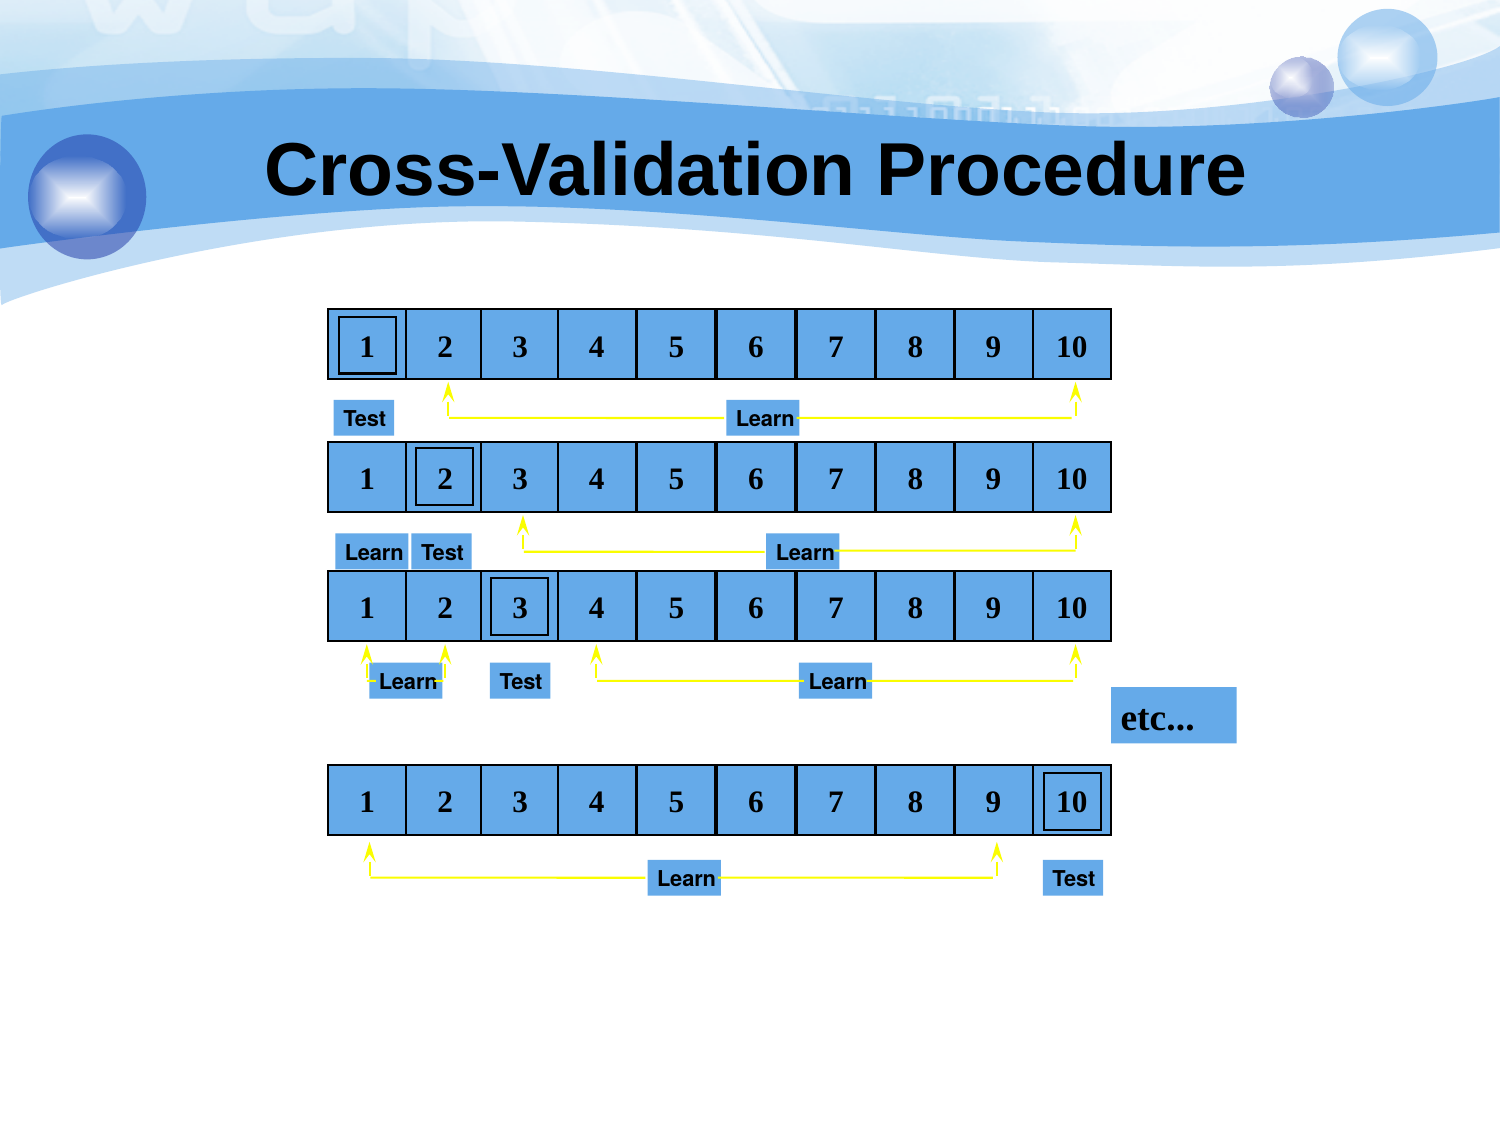

# Cross-Validation Procedure
1
2
3
4
5
6
7
8
9
10

Test
Learn

1
2
3
4
5
6
7
8
9
10

Learn
Test
Learn

1
2
3
4
5
6
7
8
9
10

Learn
Test
Learn

etc...
1
2
3
4
5
6
7
8
9
10

Learn
Test